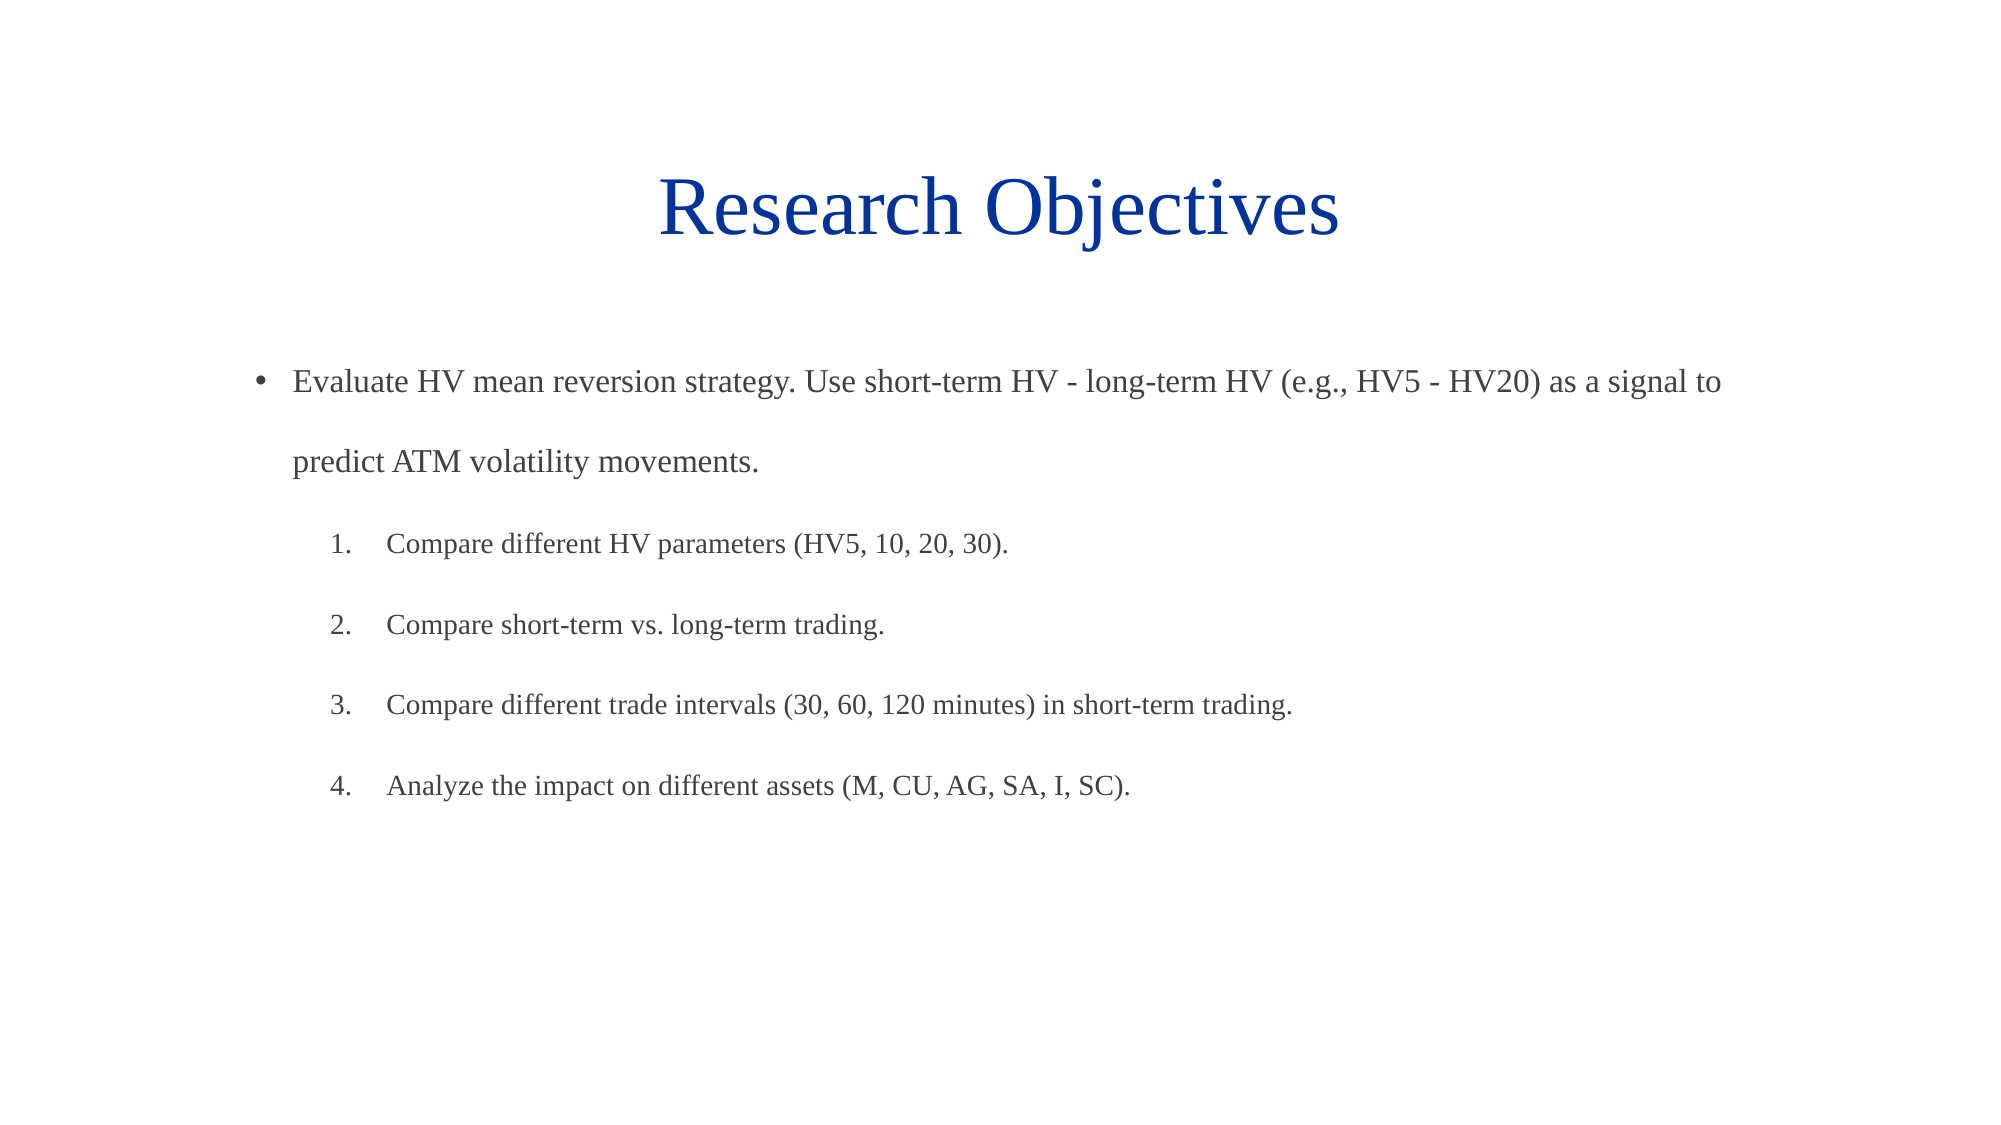

Research Objectives
Evaluate HV mean reversion strategy. Use short-term HV - long-term HV (e.g., HV5 - HV20) as a signal to predict ATM volatility movements.
Compare different HV parameters (HV5, 10, 20, 30).
Compare short-term vs. long-term trading.
Compare different trade intervals (30, 60, 120 minutes) in short-term trading.
Analyze the impact on different assets (M, CU, AG, SA, I, SC).